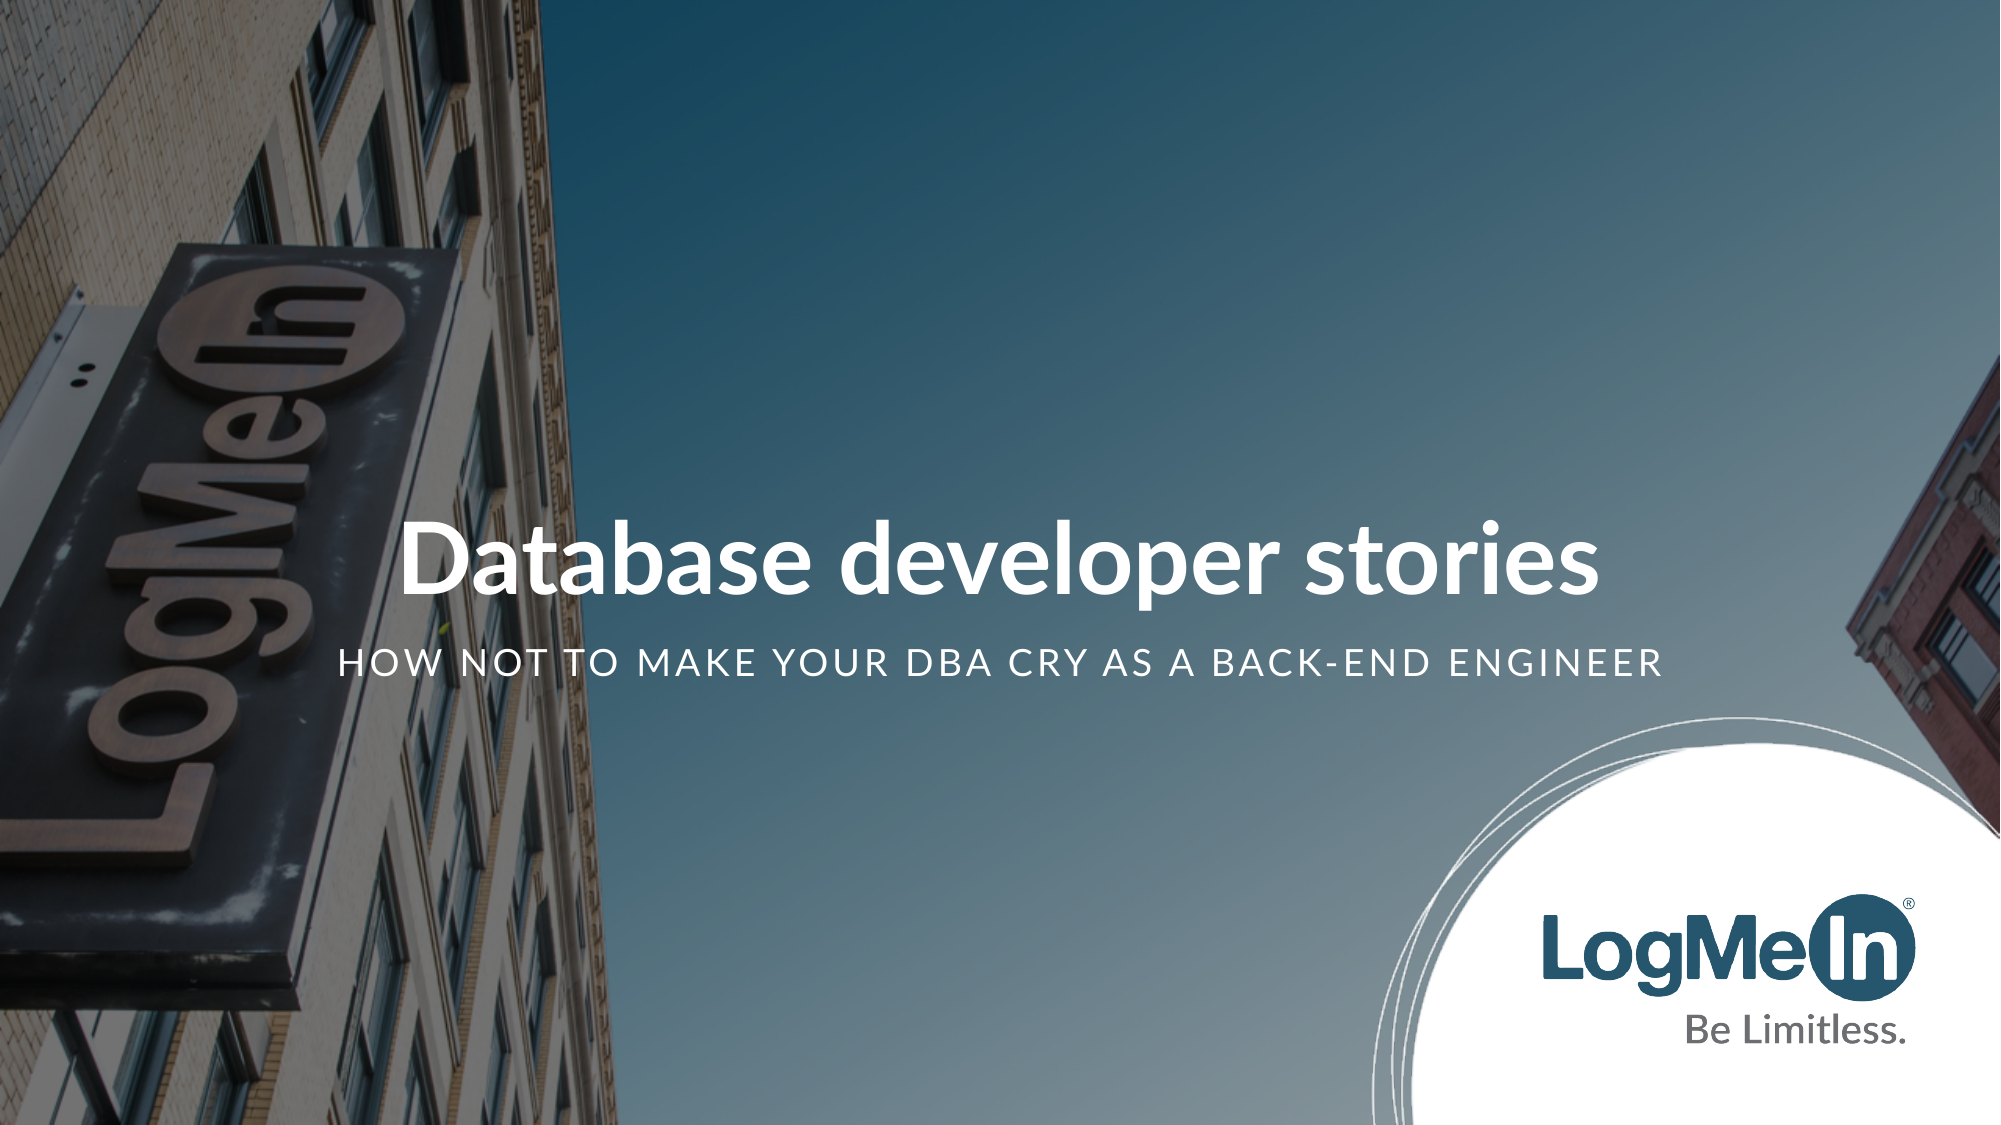

Database developer stories
How not to make your Dba cry as a back-end engineer